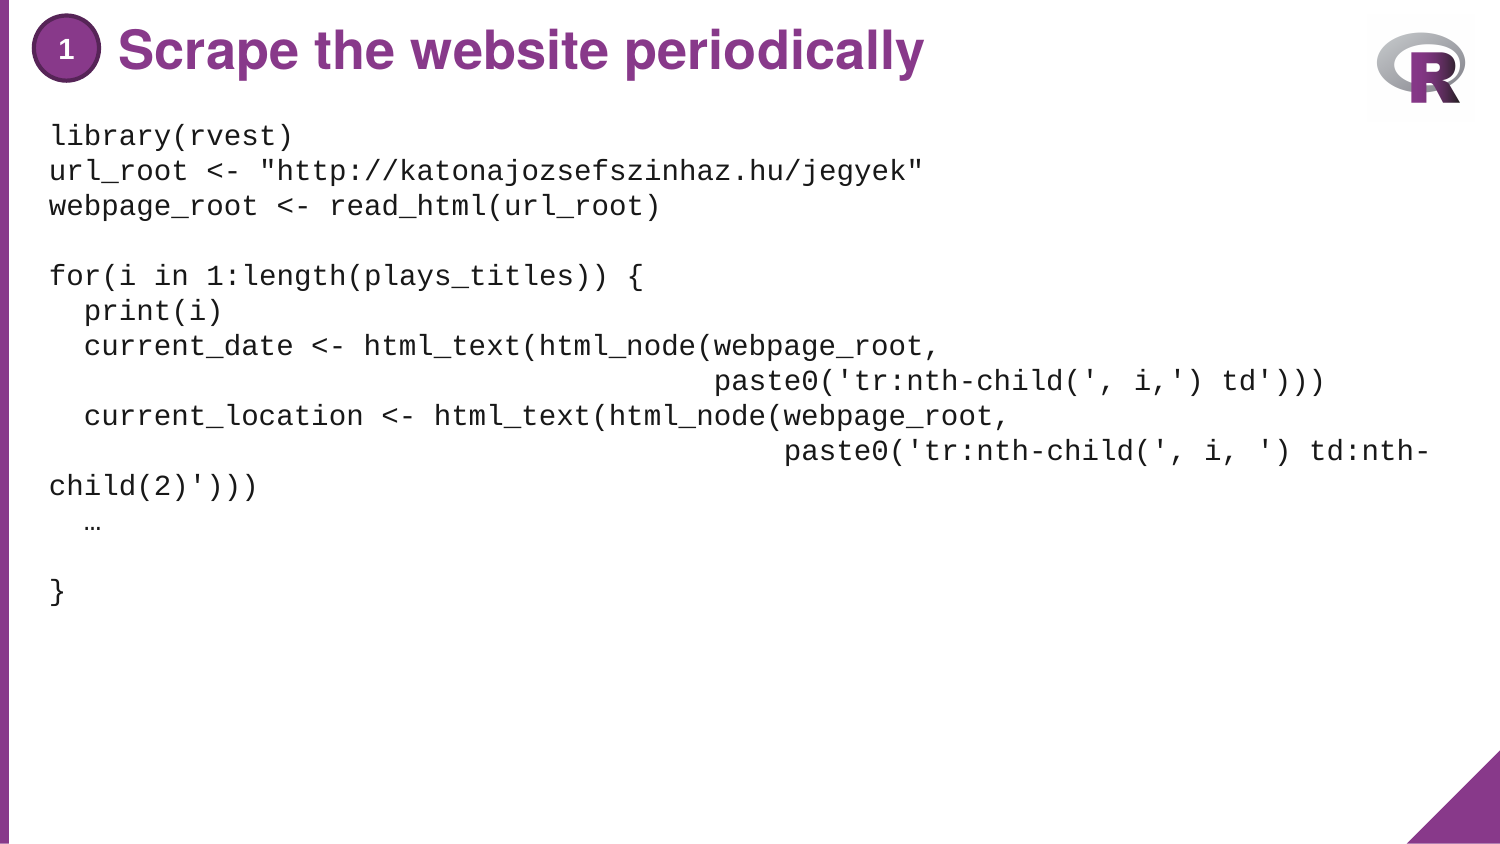

# Scrape the website periodically
1
library(rvest)
url_root <- "http://katonajozsefszinhaz.hu/jegyek"
webpage_root <- read_html(url_root)

for(i in 1:length(plays_titles)) {
  print(i)
  current_date <- html_text(html_node(webpage_root,
                                      paste0('tr:nth-child(', i,') td')))
  current_location <- html_text(html_node(webpage_root,
                                          paste0('tr:nth-child(', i, ') td:nth-child(2)')))
  …

}